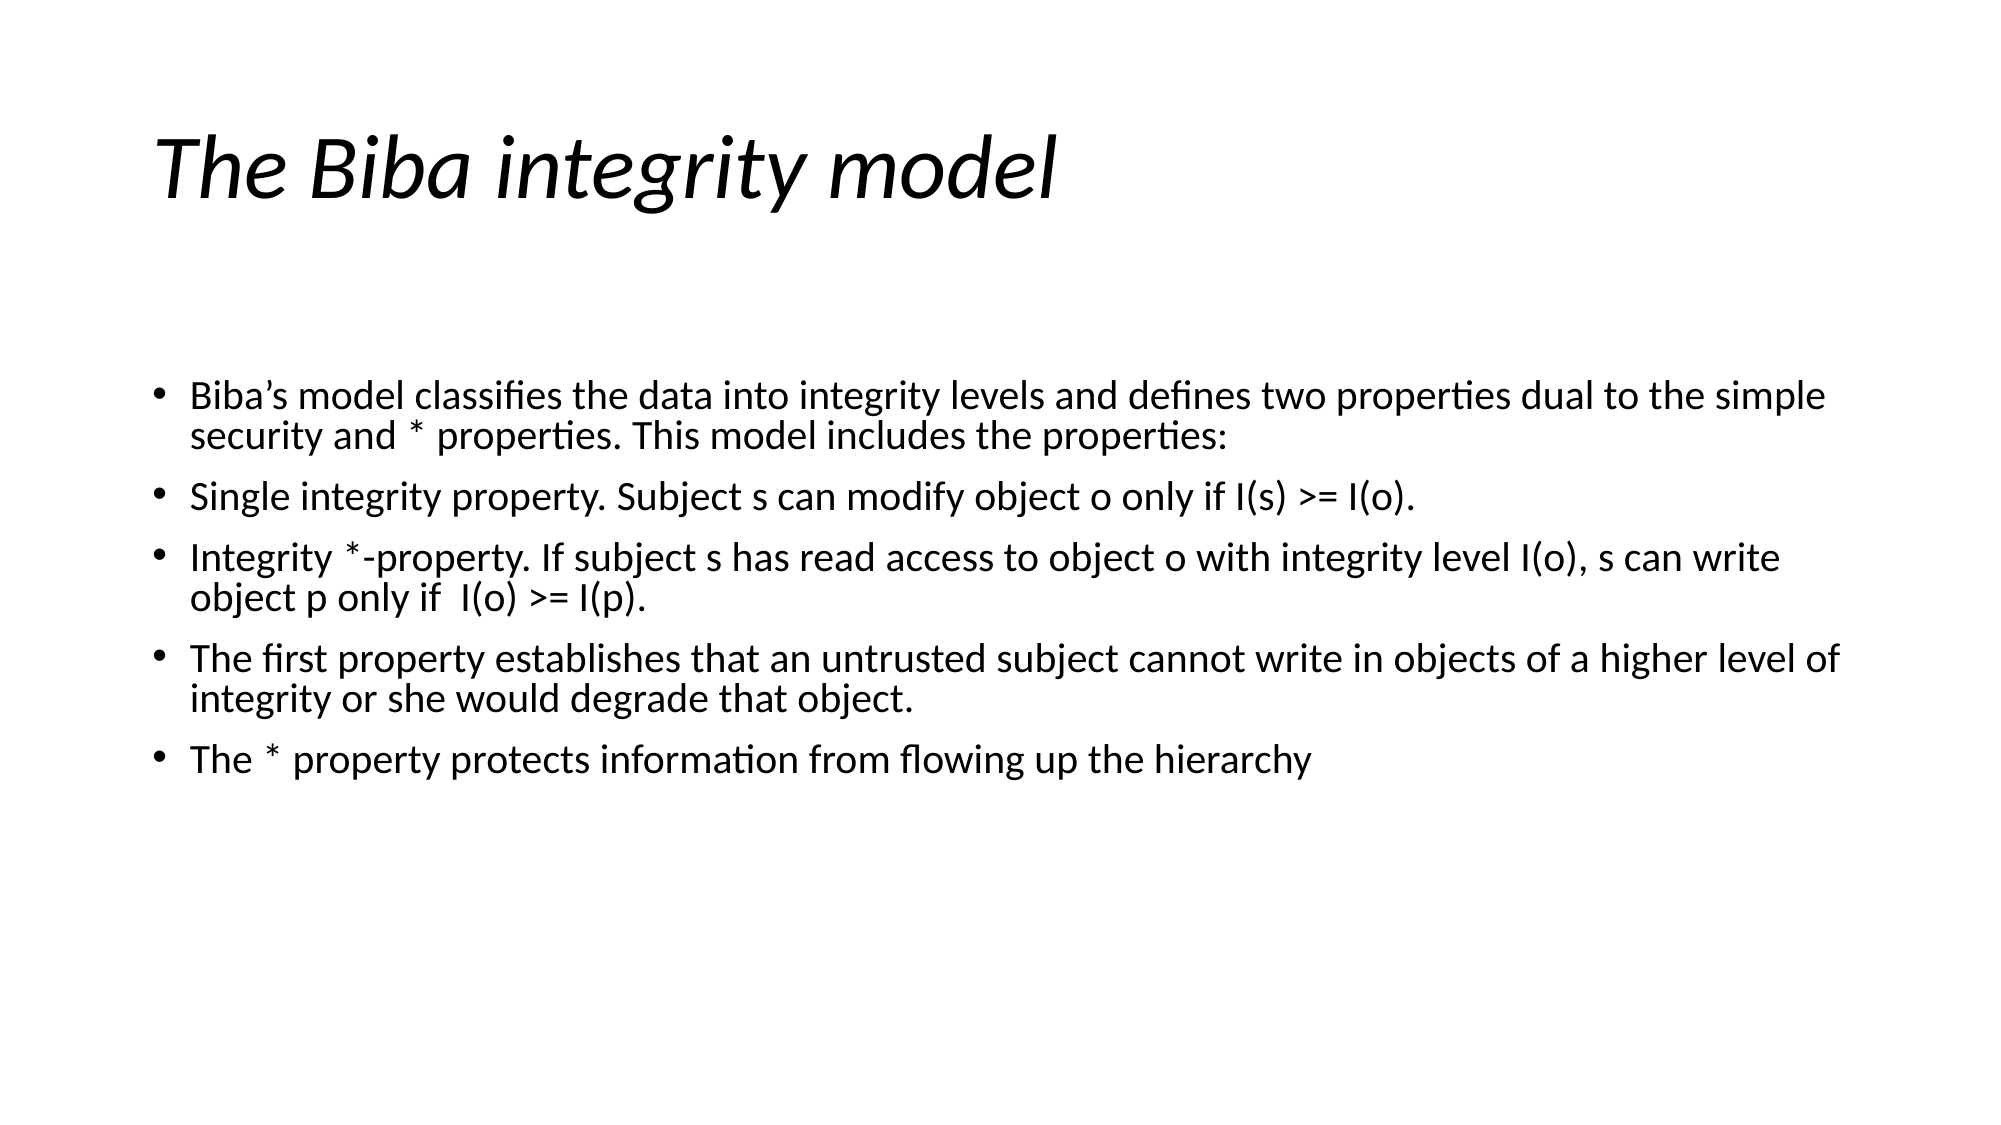

# The Biba integrity model

Biba’s model classifies the data into integrity levels and defines two properties dual to the simple security and * properties. This model includes the properties:
Single integrity property. Subject s can modify object o only if I(s) >= I(o).
Integrity *-property. If subject s has read access to object o with integrity level I(o), s can write object p only if  I(o) >= I(p).
The first property establishes that an untrusted subject cannot write in objects of a higher level of integrity or she would degrade that object.
The * property protects information from flowing up the hierarchy